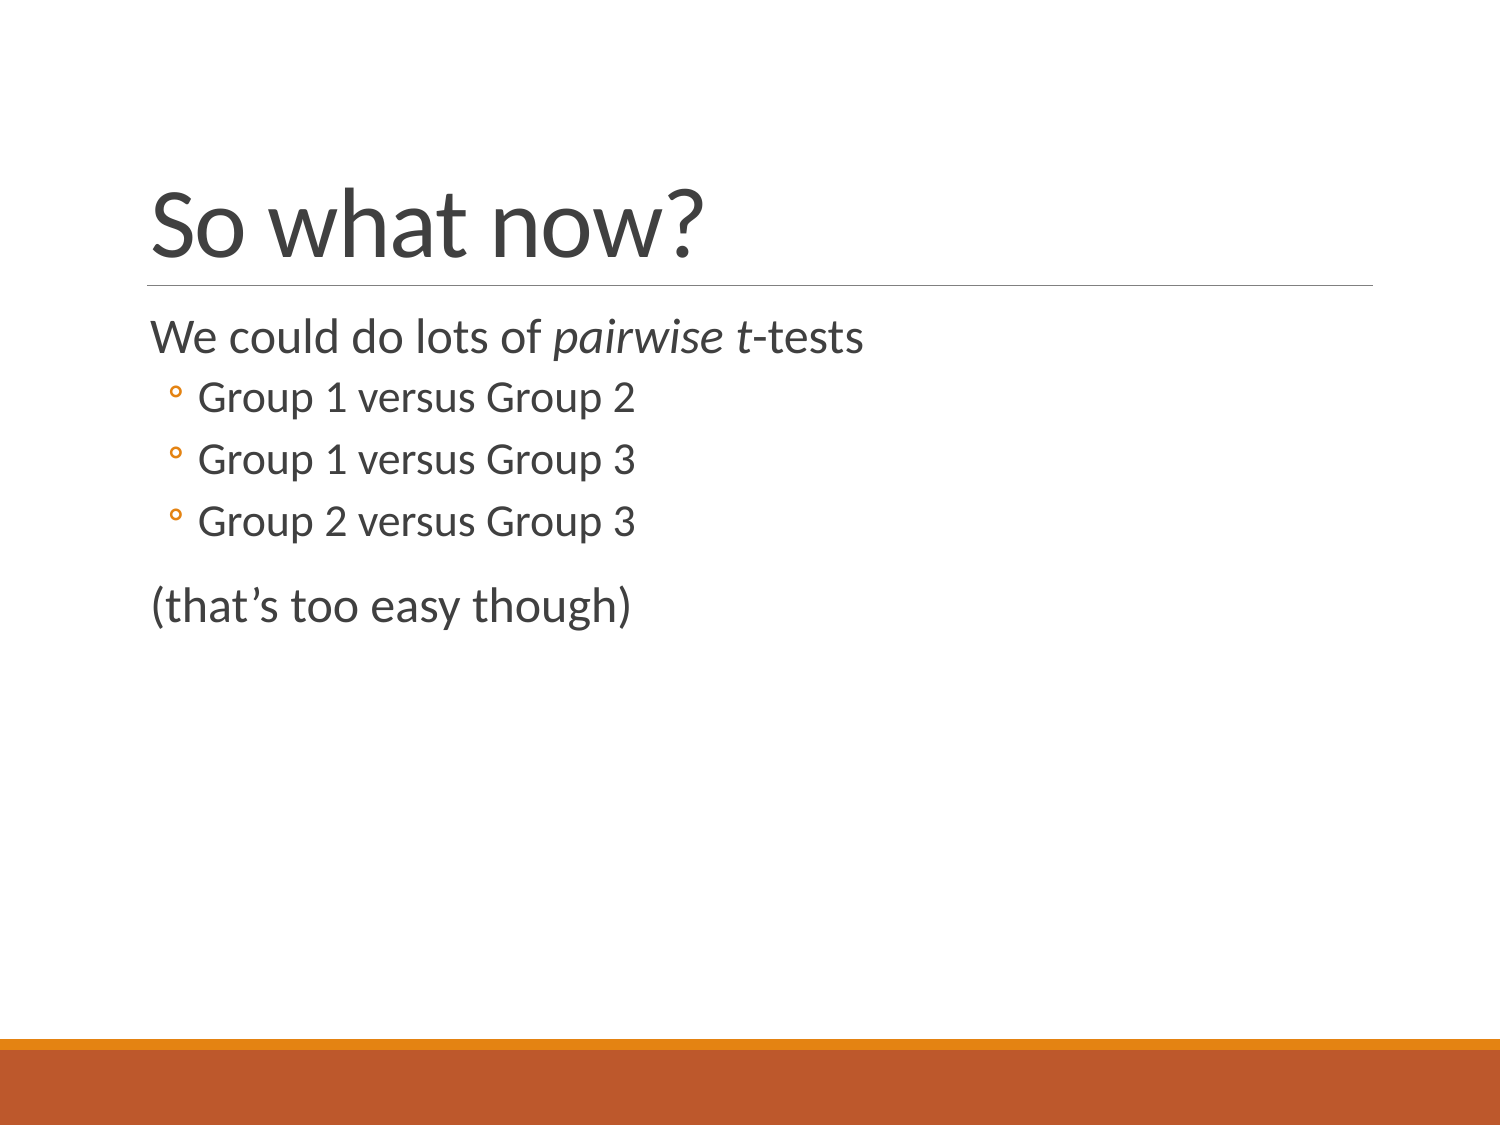

# So what now?
We could do lots of pairwise t-tests
Group 1 versus Group 2
Group 1 versus Group 3
Group 2 versus Group 3
(that’s too easy though)